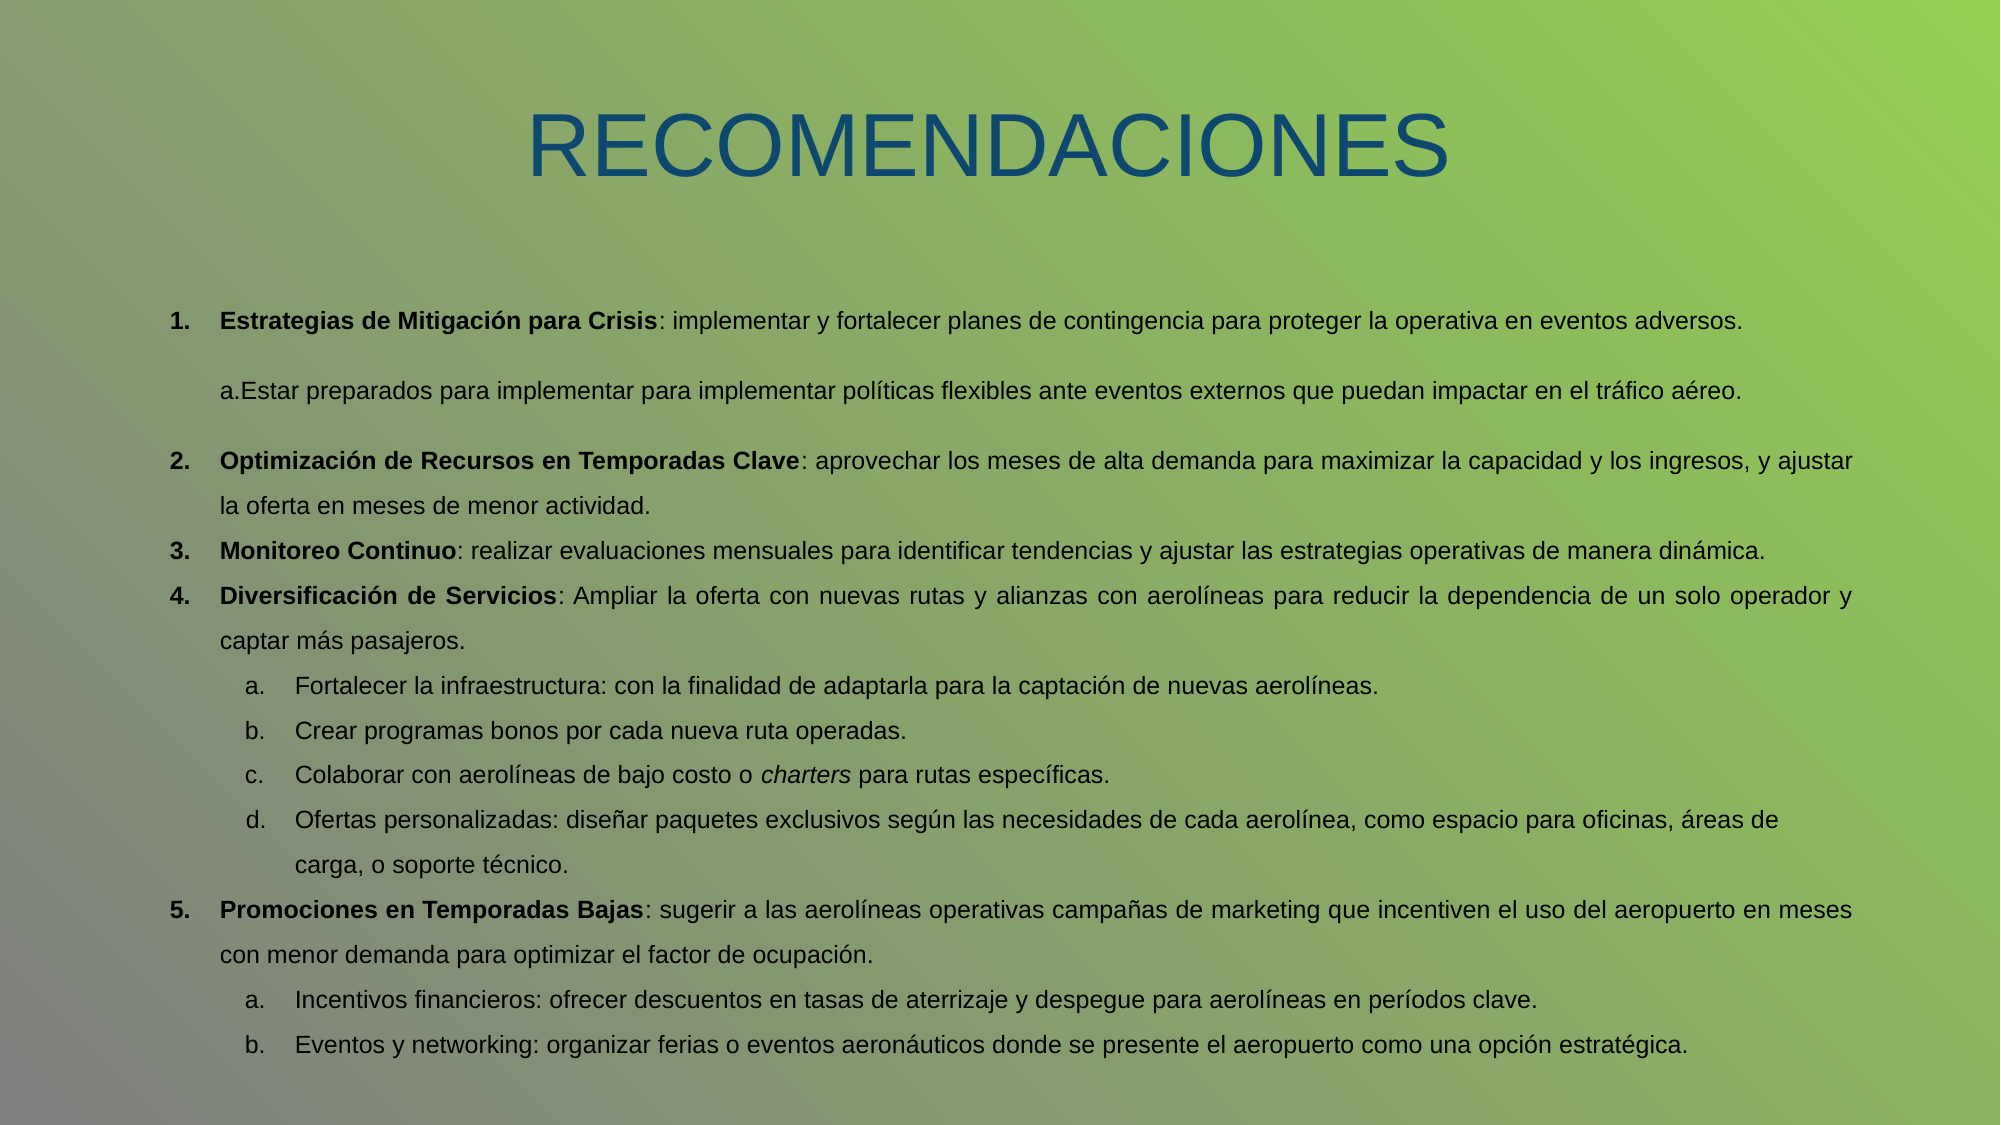

RECOMENDACIONES

Estrategias de Mitigación para Crisis: implementar y fortalecer planes de contingencia para proteger la operativa en eventos adversos.
a.Estar preparados para implementar para implementar políticas flexibles ante eventos externos que puedan impactar en el tráfico aéreo.
Optimización de Recursos en Temporadas Clave: aprovechar los meses de alta demanda para maximizar la capacidad y los ingresos, y ajustar la oferta en meses de menor actividad.
Monitoreo Continuo: realizar evaluaciones mensuales para identificar tendencias y ajustar las estrategias operativas de manera dinámica.
Diversificación de Servicios: Ampliar la oferta con nuevas rutas y alianzas con aerolíneas para reducir la dependencia de un solo operador y captar más pasajeros.
Fortalecer la infraestructura: con la finalidad de adaptarla para la captación de nuevas aerolíneas.
Crear programas bonos por cada nueva ruta operadas.
Colaborar con aerolíneas de bajo costo o charters para rutas específicas.
Ofertas personalizadas: diseñar paquetes exclusivos según las necesidades de cada aerolínea, como espacio para oficinas, áreas de carga, o soporte técnico.
Promociones en Temporadas Bajas: sugerir a las aerolíneas operativas campañas de marketing que incentiven el uso del aeropuerto en meses con menor demanda para optimizar el factor de ocupación.
Incentivos financieros: ofrecer descuentos en tasas de aterrizaje y despegue para aerolíneas en períodos clave.
Eventos y networking: organizar ferias o eventos aeronáuticos donde se presente el aeropuerto como una opción estratégica.